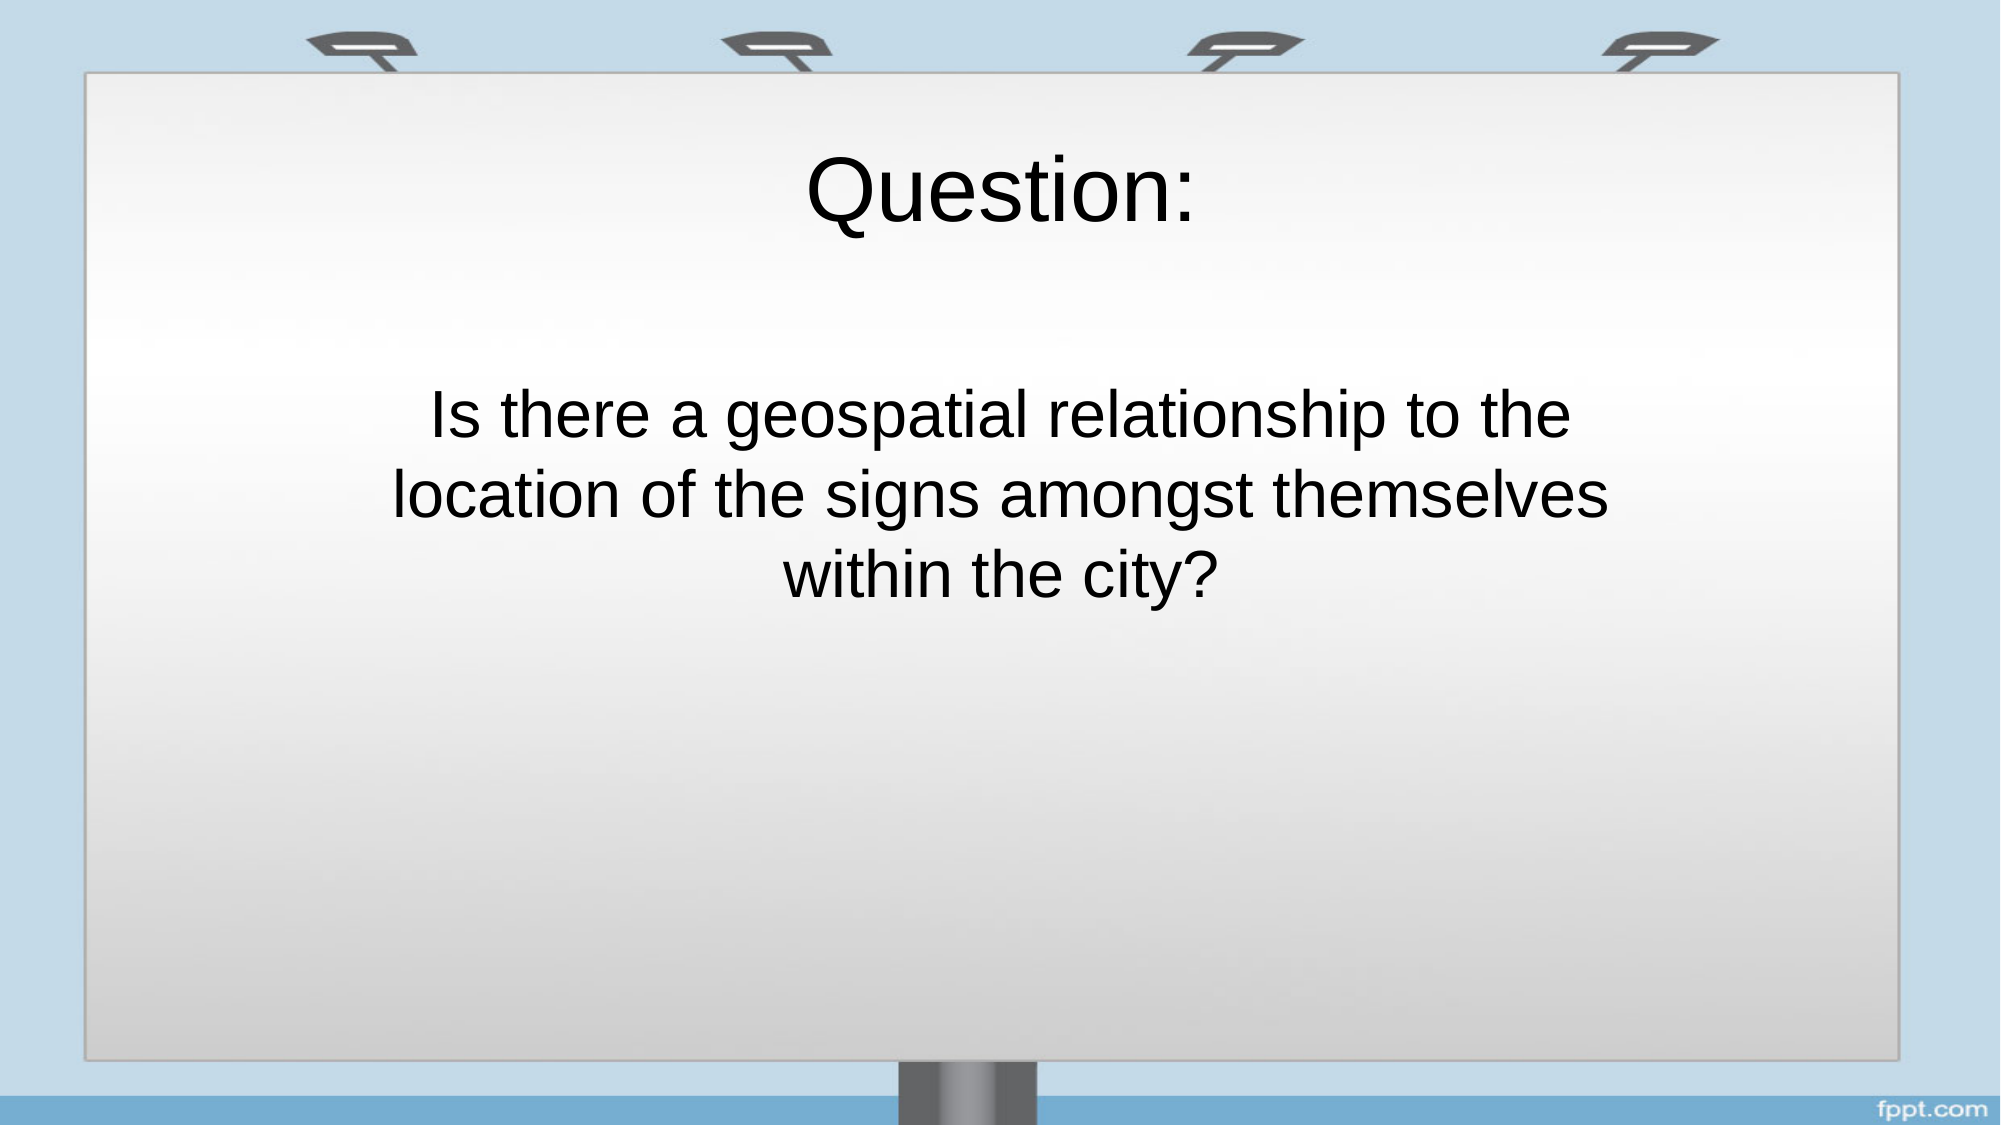

# Question:
Is there a geospatial relationship to the location of the signs amongst themselves within the city?